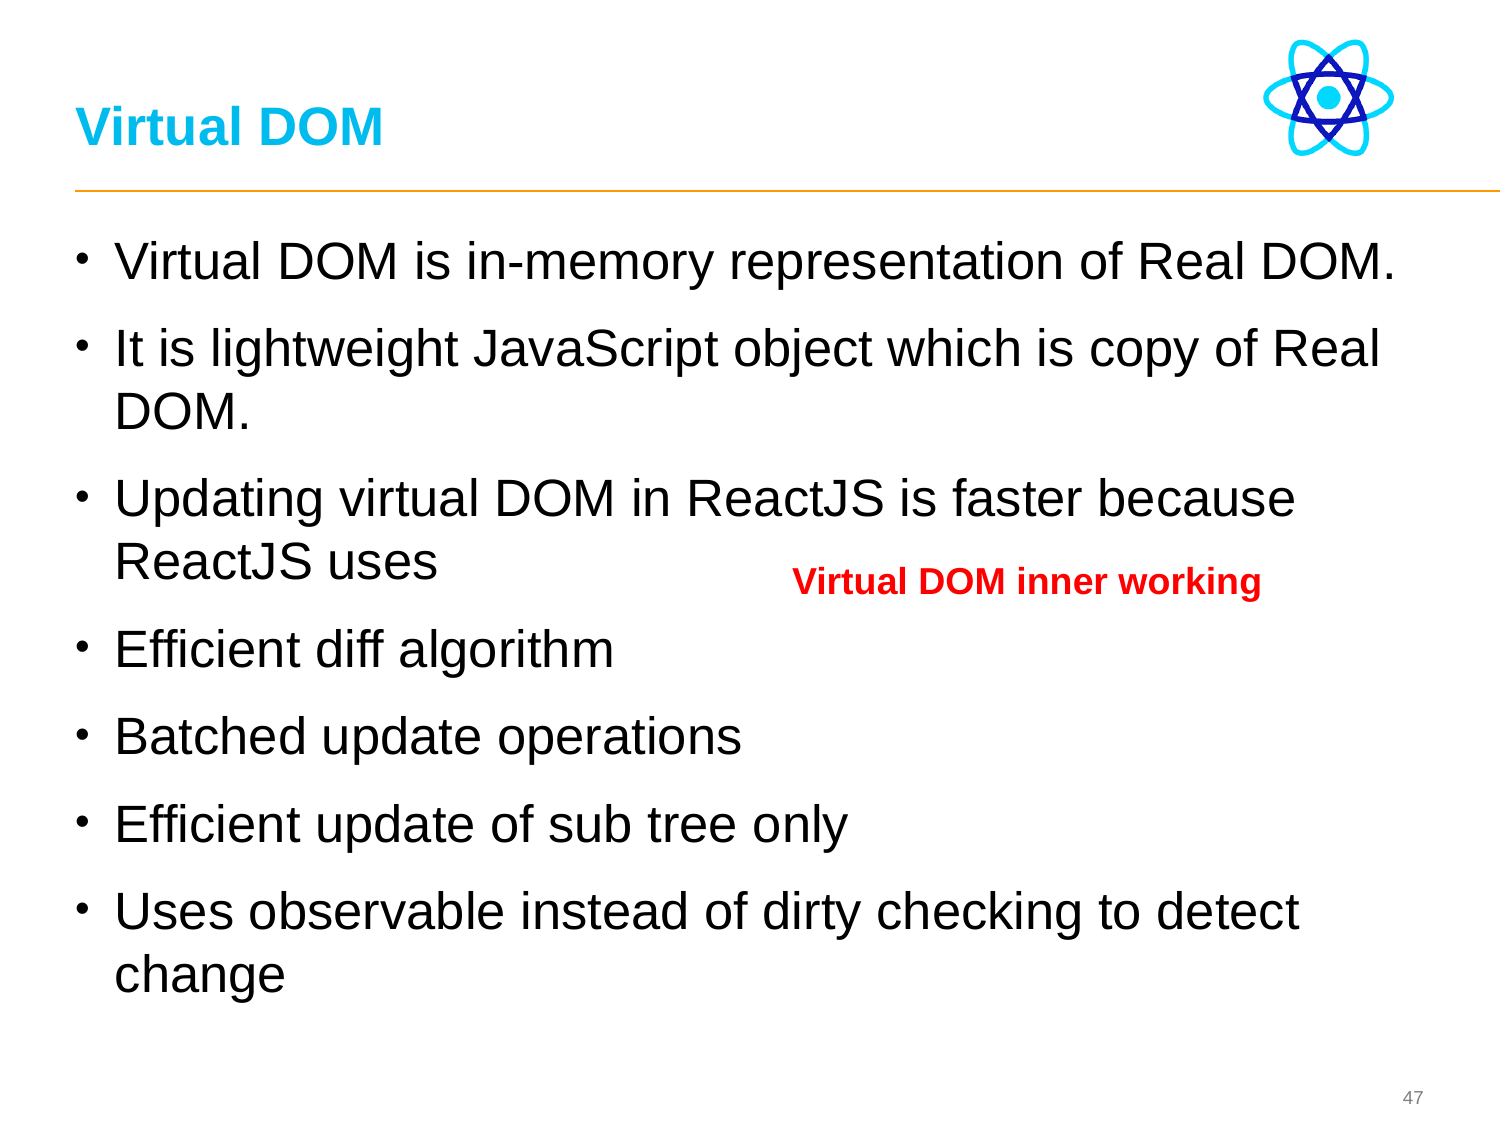

# Virtual DOM
Virtual DOM is in-memory representation of Real DOM.
It is lightweight JavaScript object which is copy of Real DOM.
Updating virtual DOM in ReactJS is faster because ReactJS uses
Efficient diff algorithm
Batched update operations
Efficient update of sub tree only
Uses observable instead of dirty checking to detect change
Virtual DOM inner working